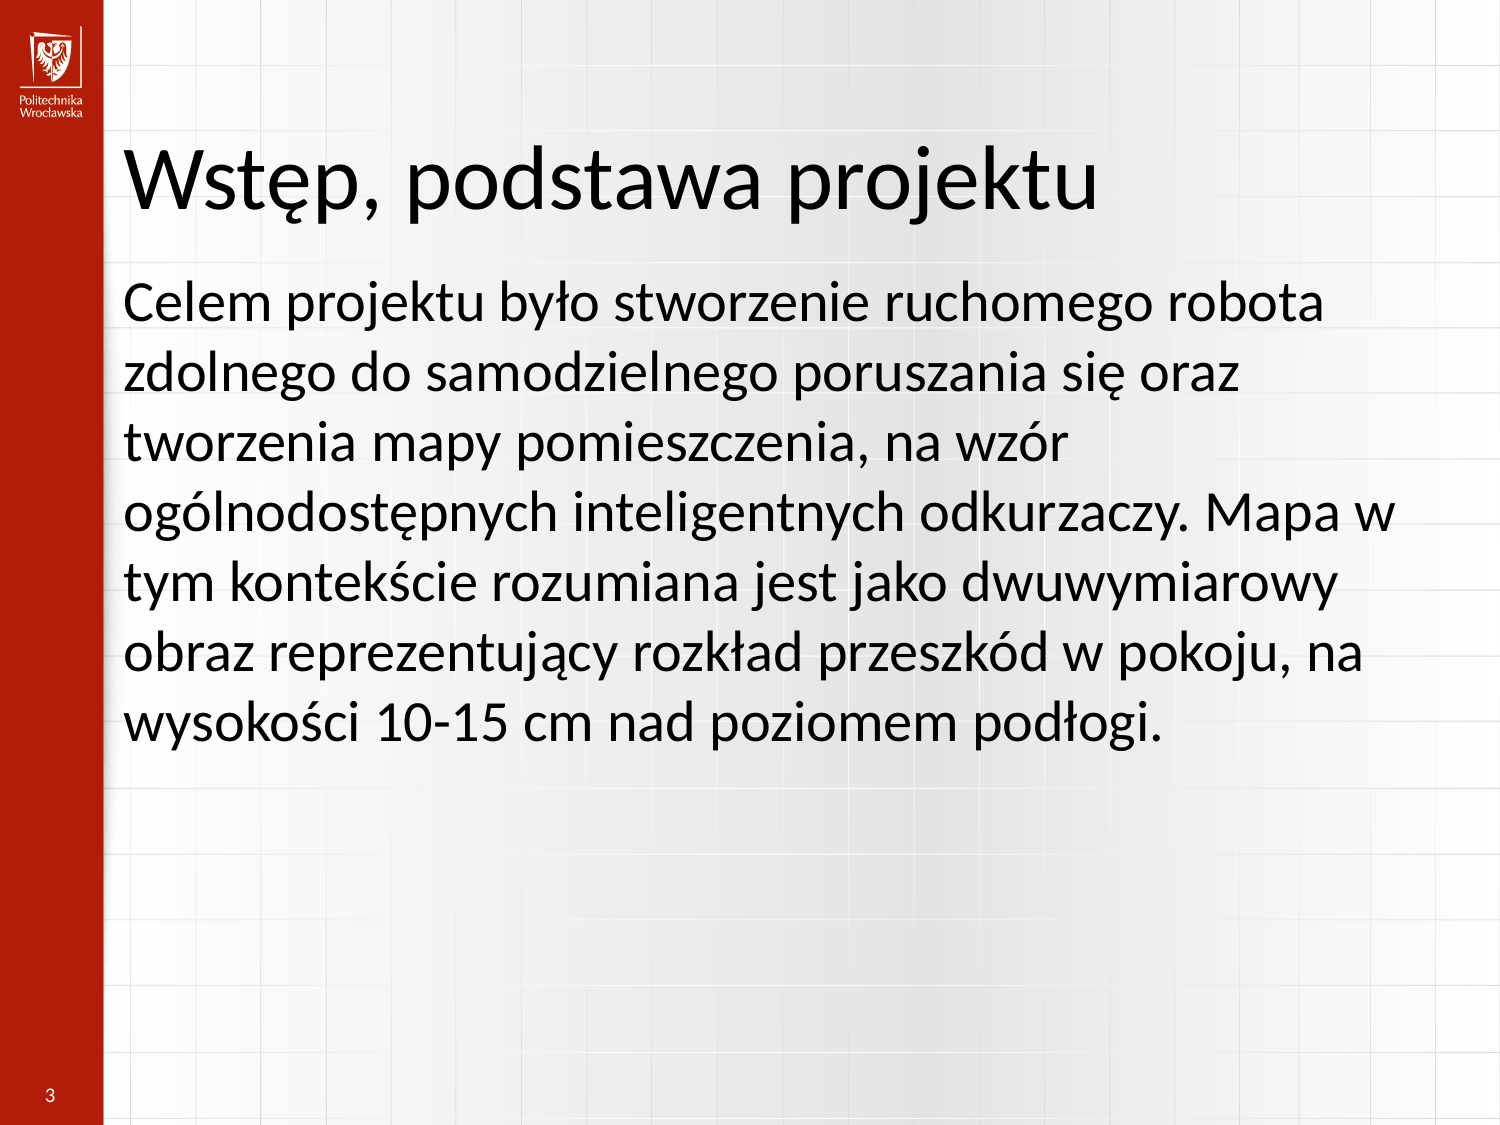

Wstęp, podstawa projektu
Celem projektu było stworzenie ruchomego robota zdolnego do samodzielnego poruszania się oraz tworzenia mapy pomieszczenia, na wzór ogólnodostępnych inteligentnych odkurzaczy. Mapa w tym kontekście rozumiana jest jako dwuwymiarowy obraz reprezentujący rozkład przeszkód w pokoju, na wysokości 10-15 cm nad poziomem podłogi.